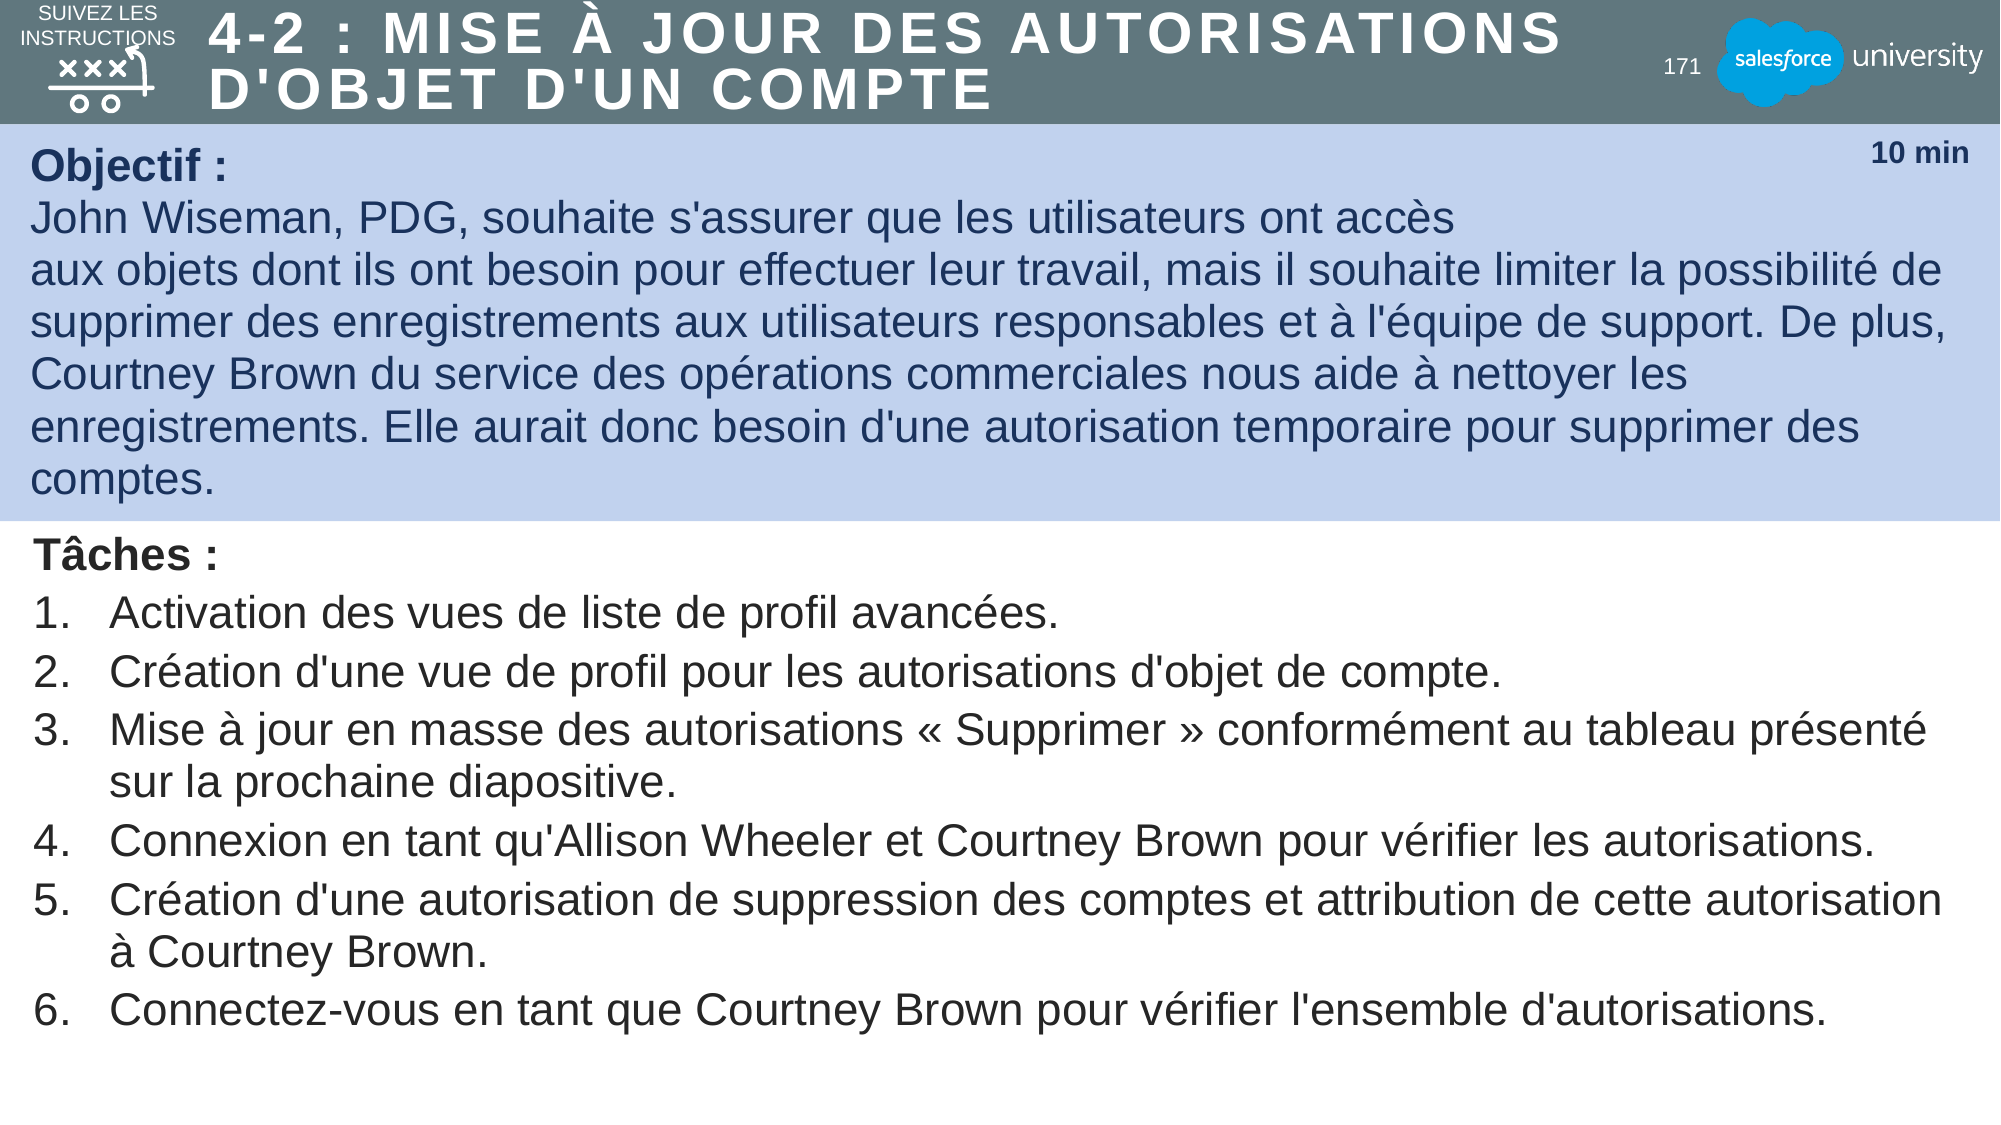

SUIVEZ LES INSTRUCTIONS
# 4-2 : Mise à jour des autorisations d'objet d'un compte
171
Objectif :
John Wiseman, PDG, souhaite s'assurer que les utilisateurs ont accès
aux objets dont ils ont besoin pour effectuer leur travail, mais il souhaite limiter la possibilité de supprimer des enregistrements aux utilisateurs responsables et à l'équipe de support. De plus, Courtney Brown du service des opérations commerciales nous aide à nettoyer les enregistrements. Elle aurait donc besoin d'une autorisation temporaire pour supprimer des comptes.

10 min
Tâches :
Activation des vues de liste de profil avancées.
Création d'une vue de profil pour les autorisations d'objet de compte.
Mise à jour en masse des autorisations « Supprimer » conformément au tableau présenté sur la prochaine diapositive.
Connexion en tant qu'Allison Wheeler et Courtney Brown pour vérifier les autorisations.
Création d'une autorisation de suppression des comptes et attribution de cette autorisation à Courtney Brown.
Connectez-vous en tant que Courtney Brown pour vérifier l'ensemble d'autorisations.